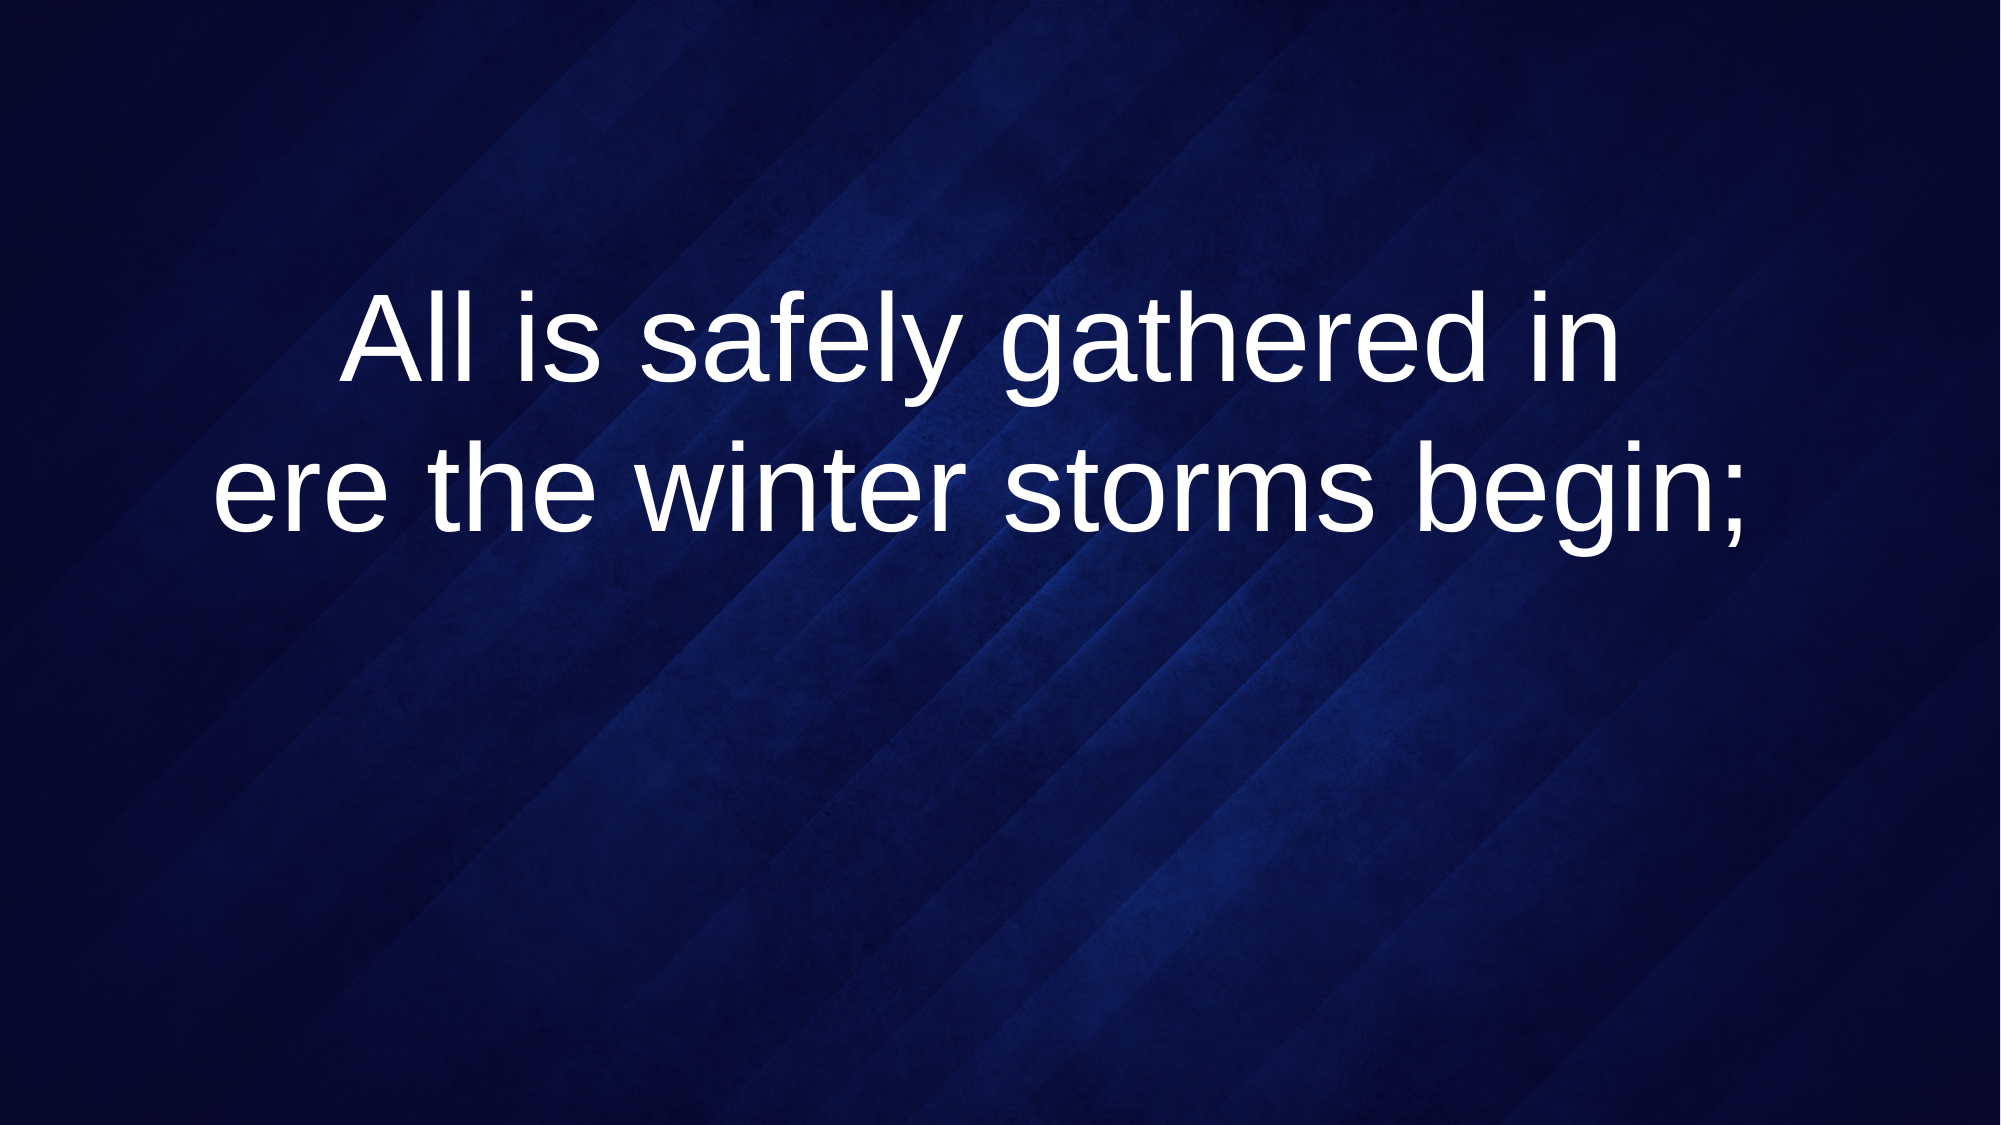

# All is safely gathered in ere the winter storms begin;